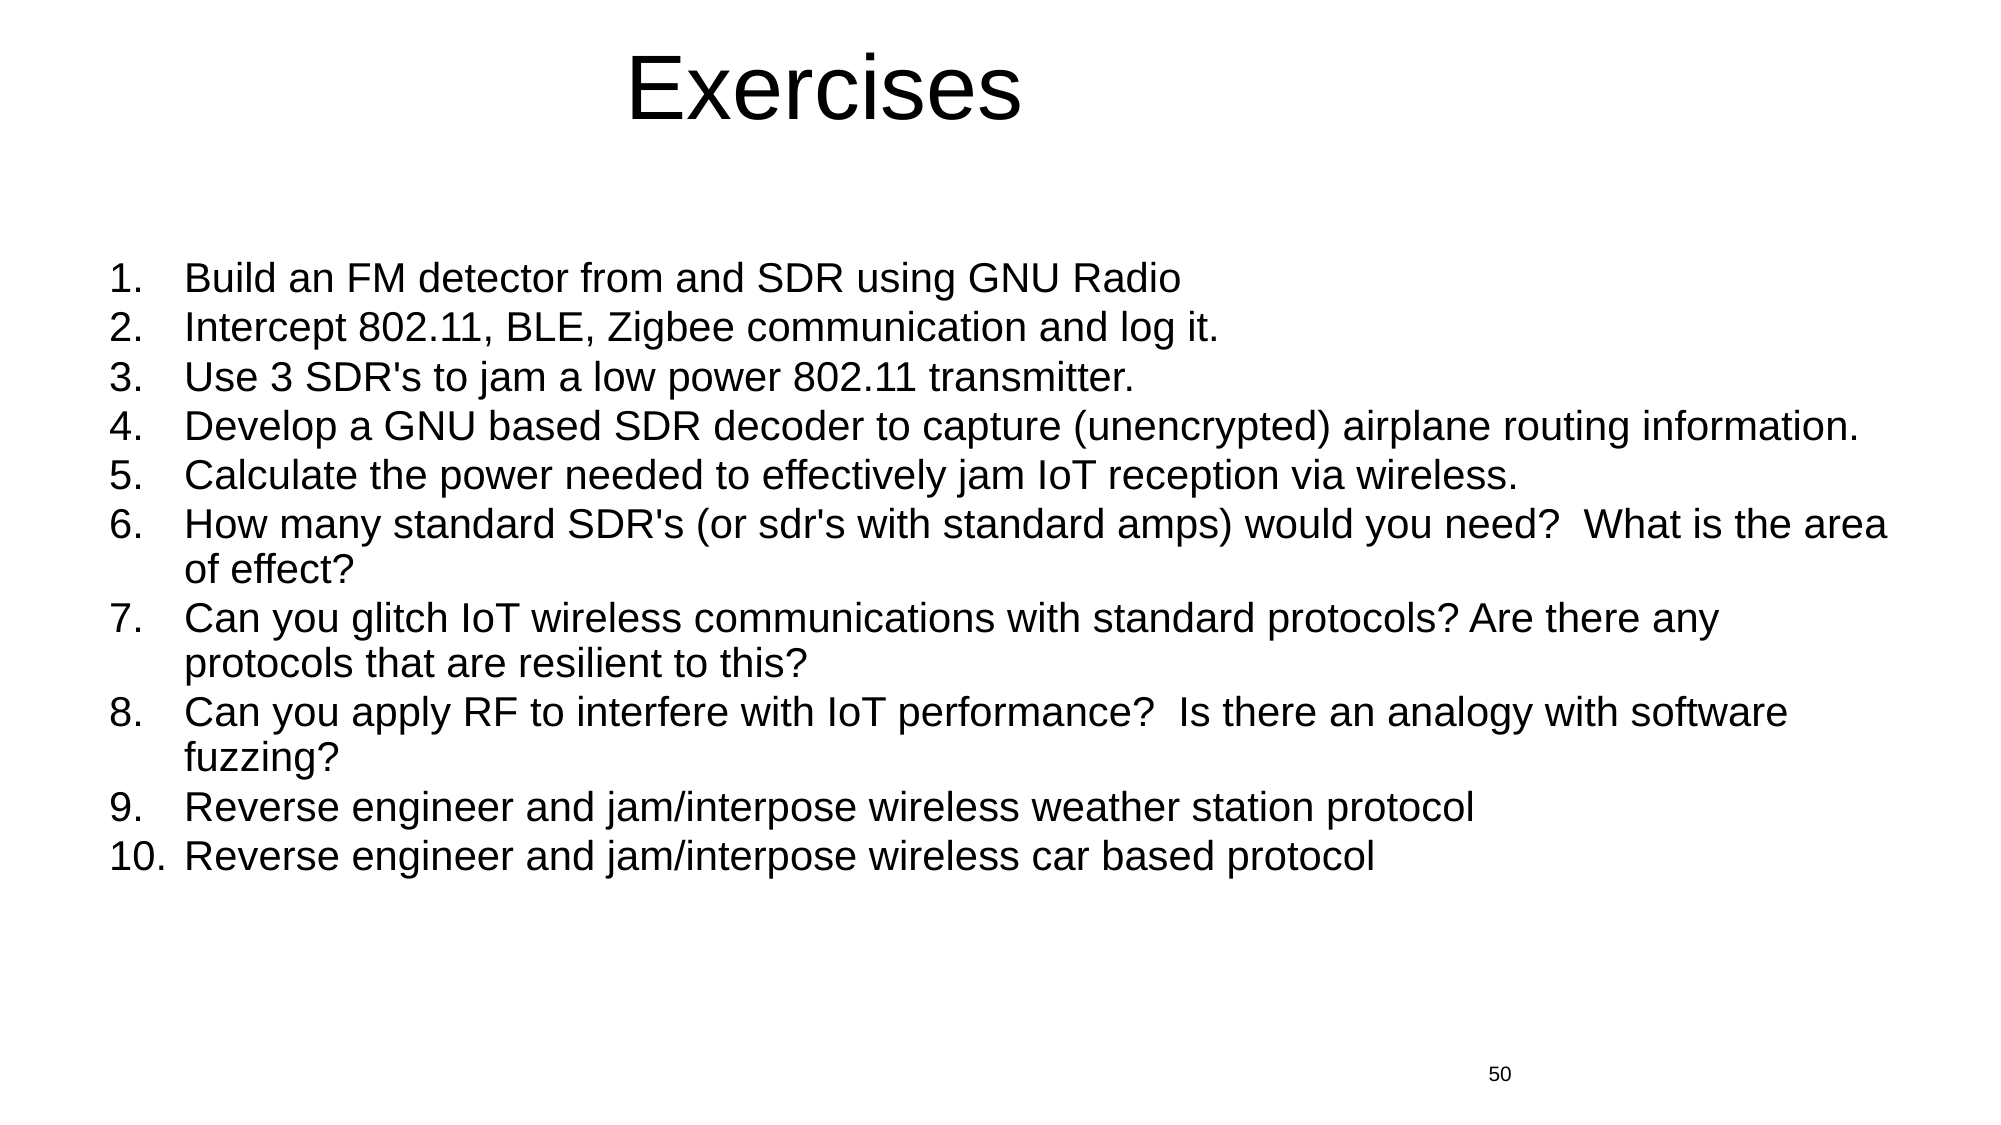

# Exercises
Build an FM detector from and SDR using GNU Radio
Intercept 802.11, BLE, Zigbee communication and log it.
Use 3 SDR's to jam a low power 802.11 transmitter.
Develop a GNU based SDR decoder to capture (unencrypted) airplane routing information.
Calculate the power needed to effectively jam IoT reception via wireless.
How many standard SDR's (or sdr's with standard amps) would you need?  What is the area of effect?
Can you glitch IoT wireless communications with standard protocols? Are there any protocols that are resilient to this?
Can you apply RF to interfere with IoT performance?  Is there an analogy with software fuzzing?
Reverse engineer and jam/interpose wireless weather station protocol
Reverse engineer and jam/interpose wireless car based protocol

50